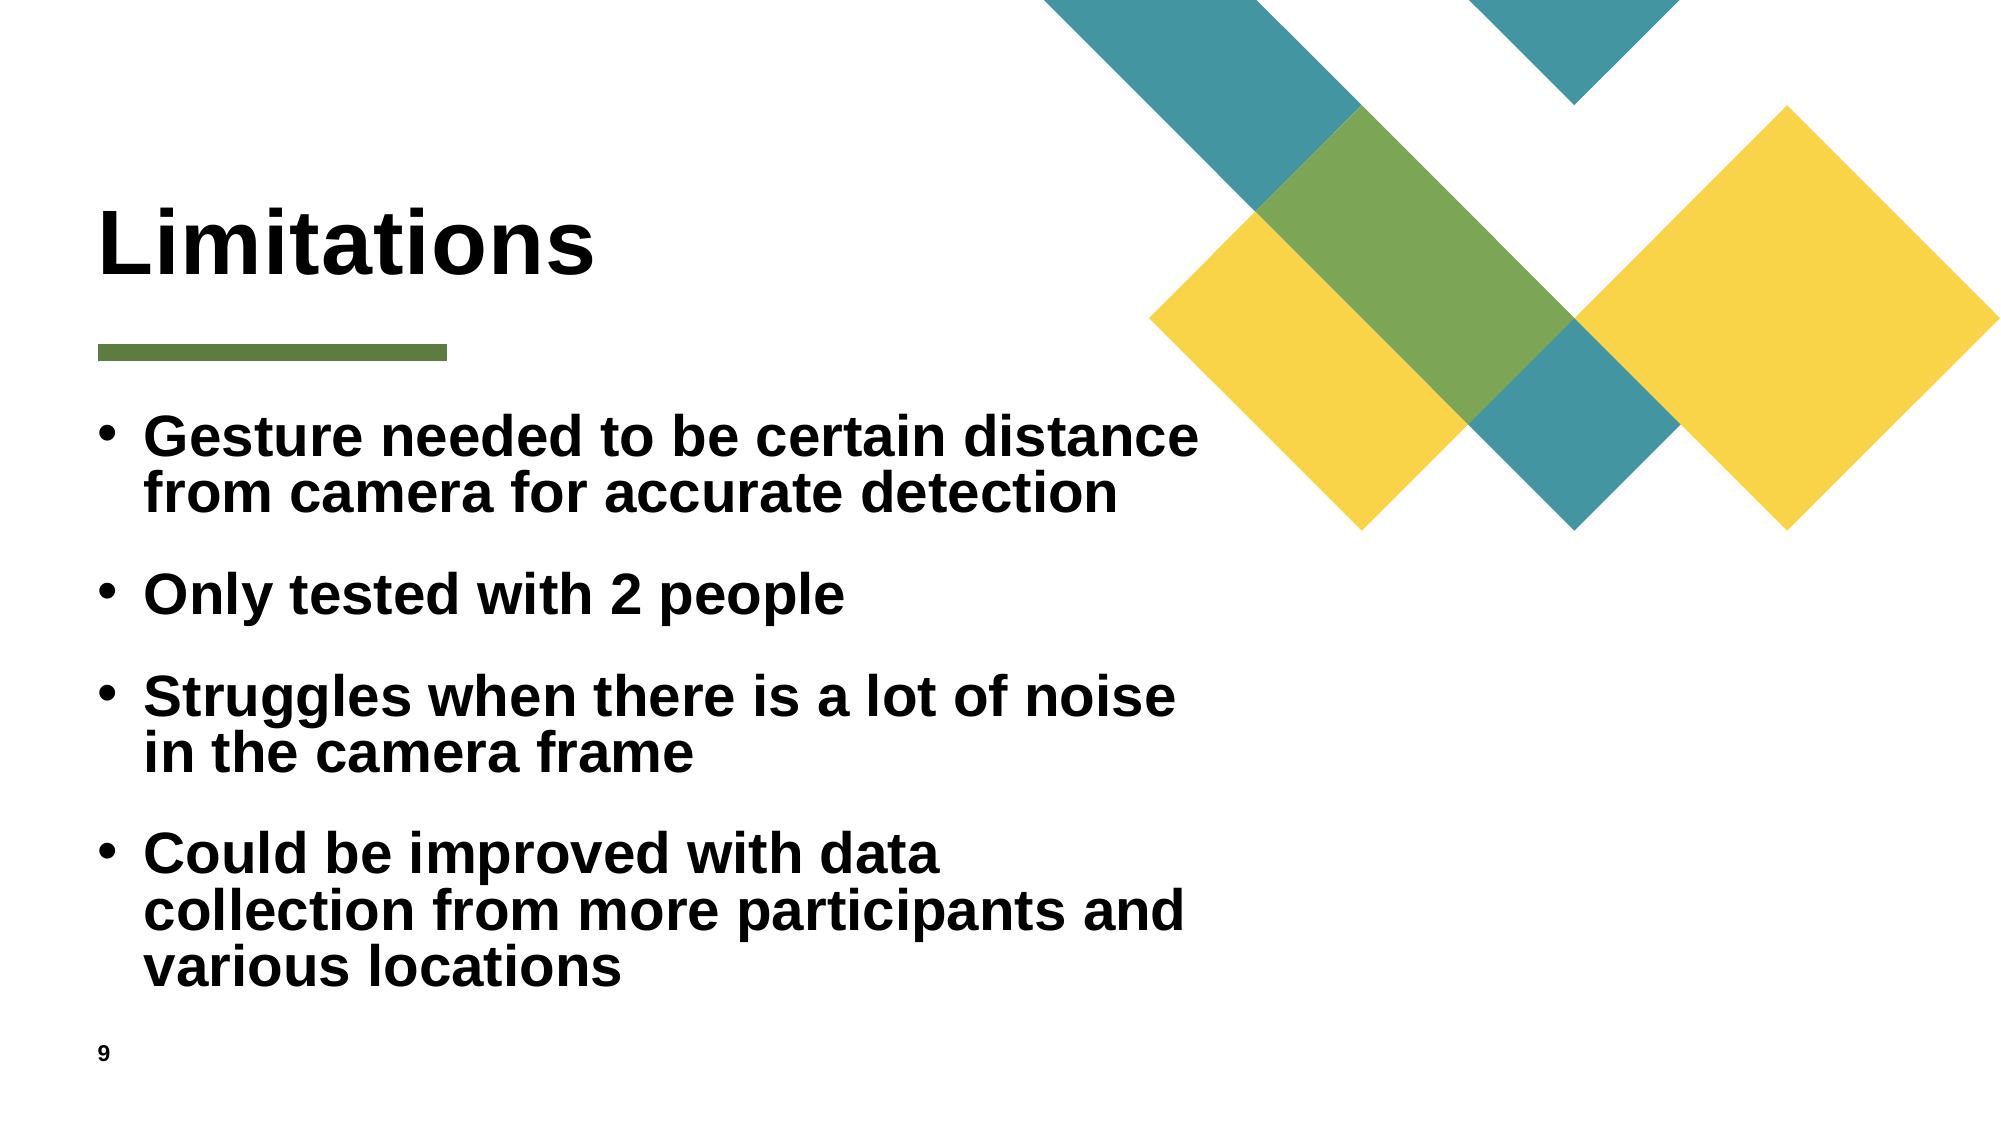

# Limitations
Gesture needed to be certain distance from camera for accurate detection
Only tested with 2 people
Struggles when there is a lot of noise in the camera frame
Could be improved with data collection from more participants and various locations
9